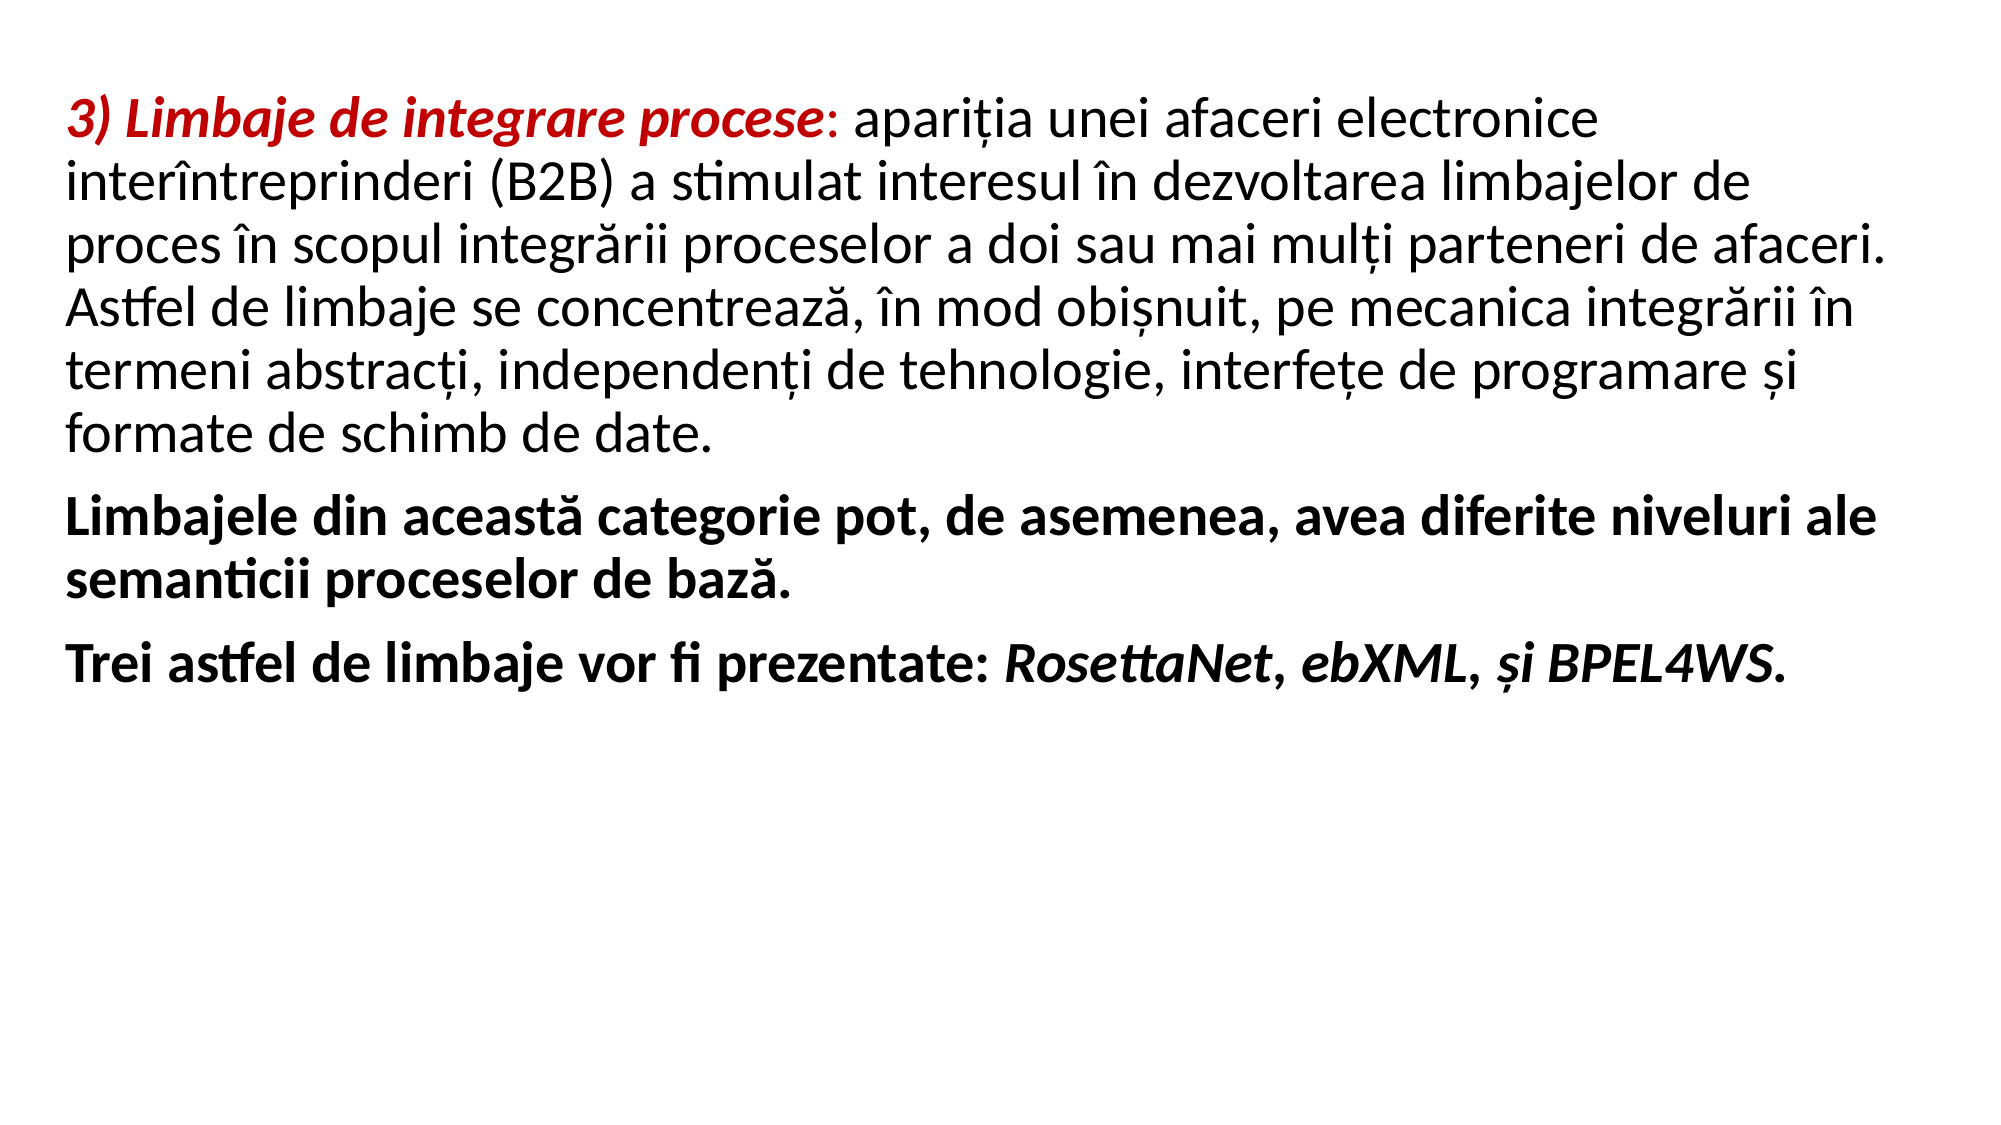

3) Limbaje de integrare procese: apariţia unei afaceri electronice interîntreprinderi (B2B) a stimulat interesul în dezvoltarea limbajelor de proces în scopul integrării proceselor a doi sau mai mulţi parteneri de afaceri. Astfel de limbaje se concentrează, în mod obişnuit, pe mecanica integrării în termeni abstracţi, independenţi de tehnologie, interfeţe de programare şi formate de schimb de date.
Limbajele din această categorie pot, de asemenea, avea diferite niveluri ale semanticii proceselor de bază.
Trei astfel de limbaje vor fi prezentate: RosettaNet, ebXML, și BPEL4WS.